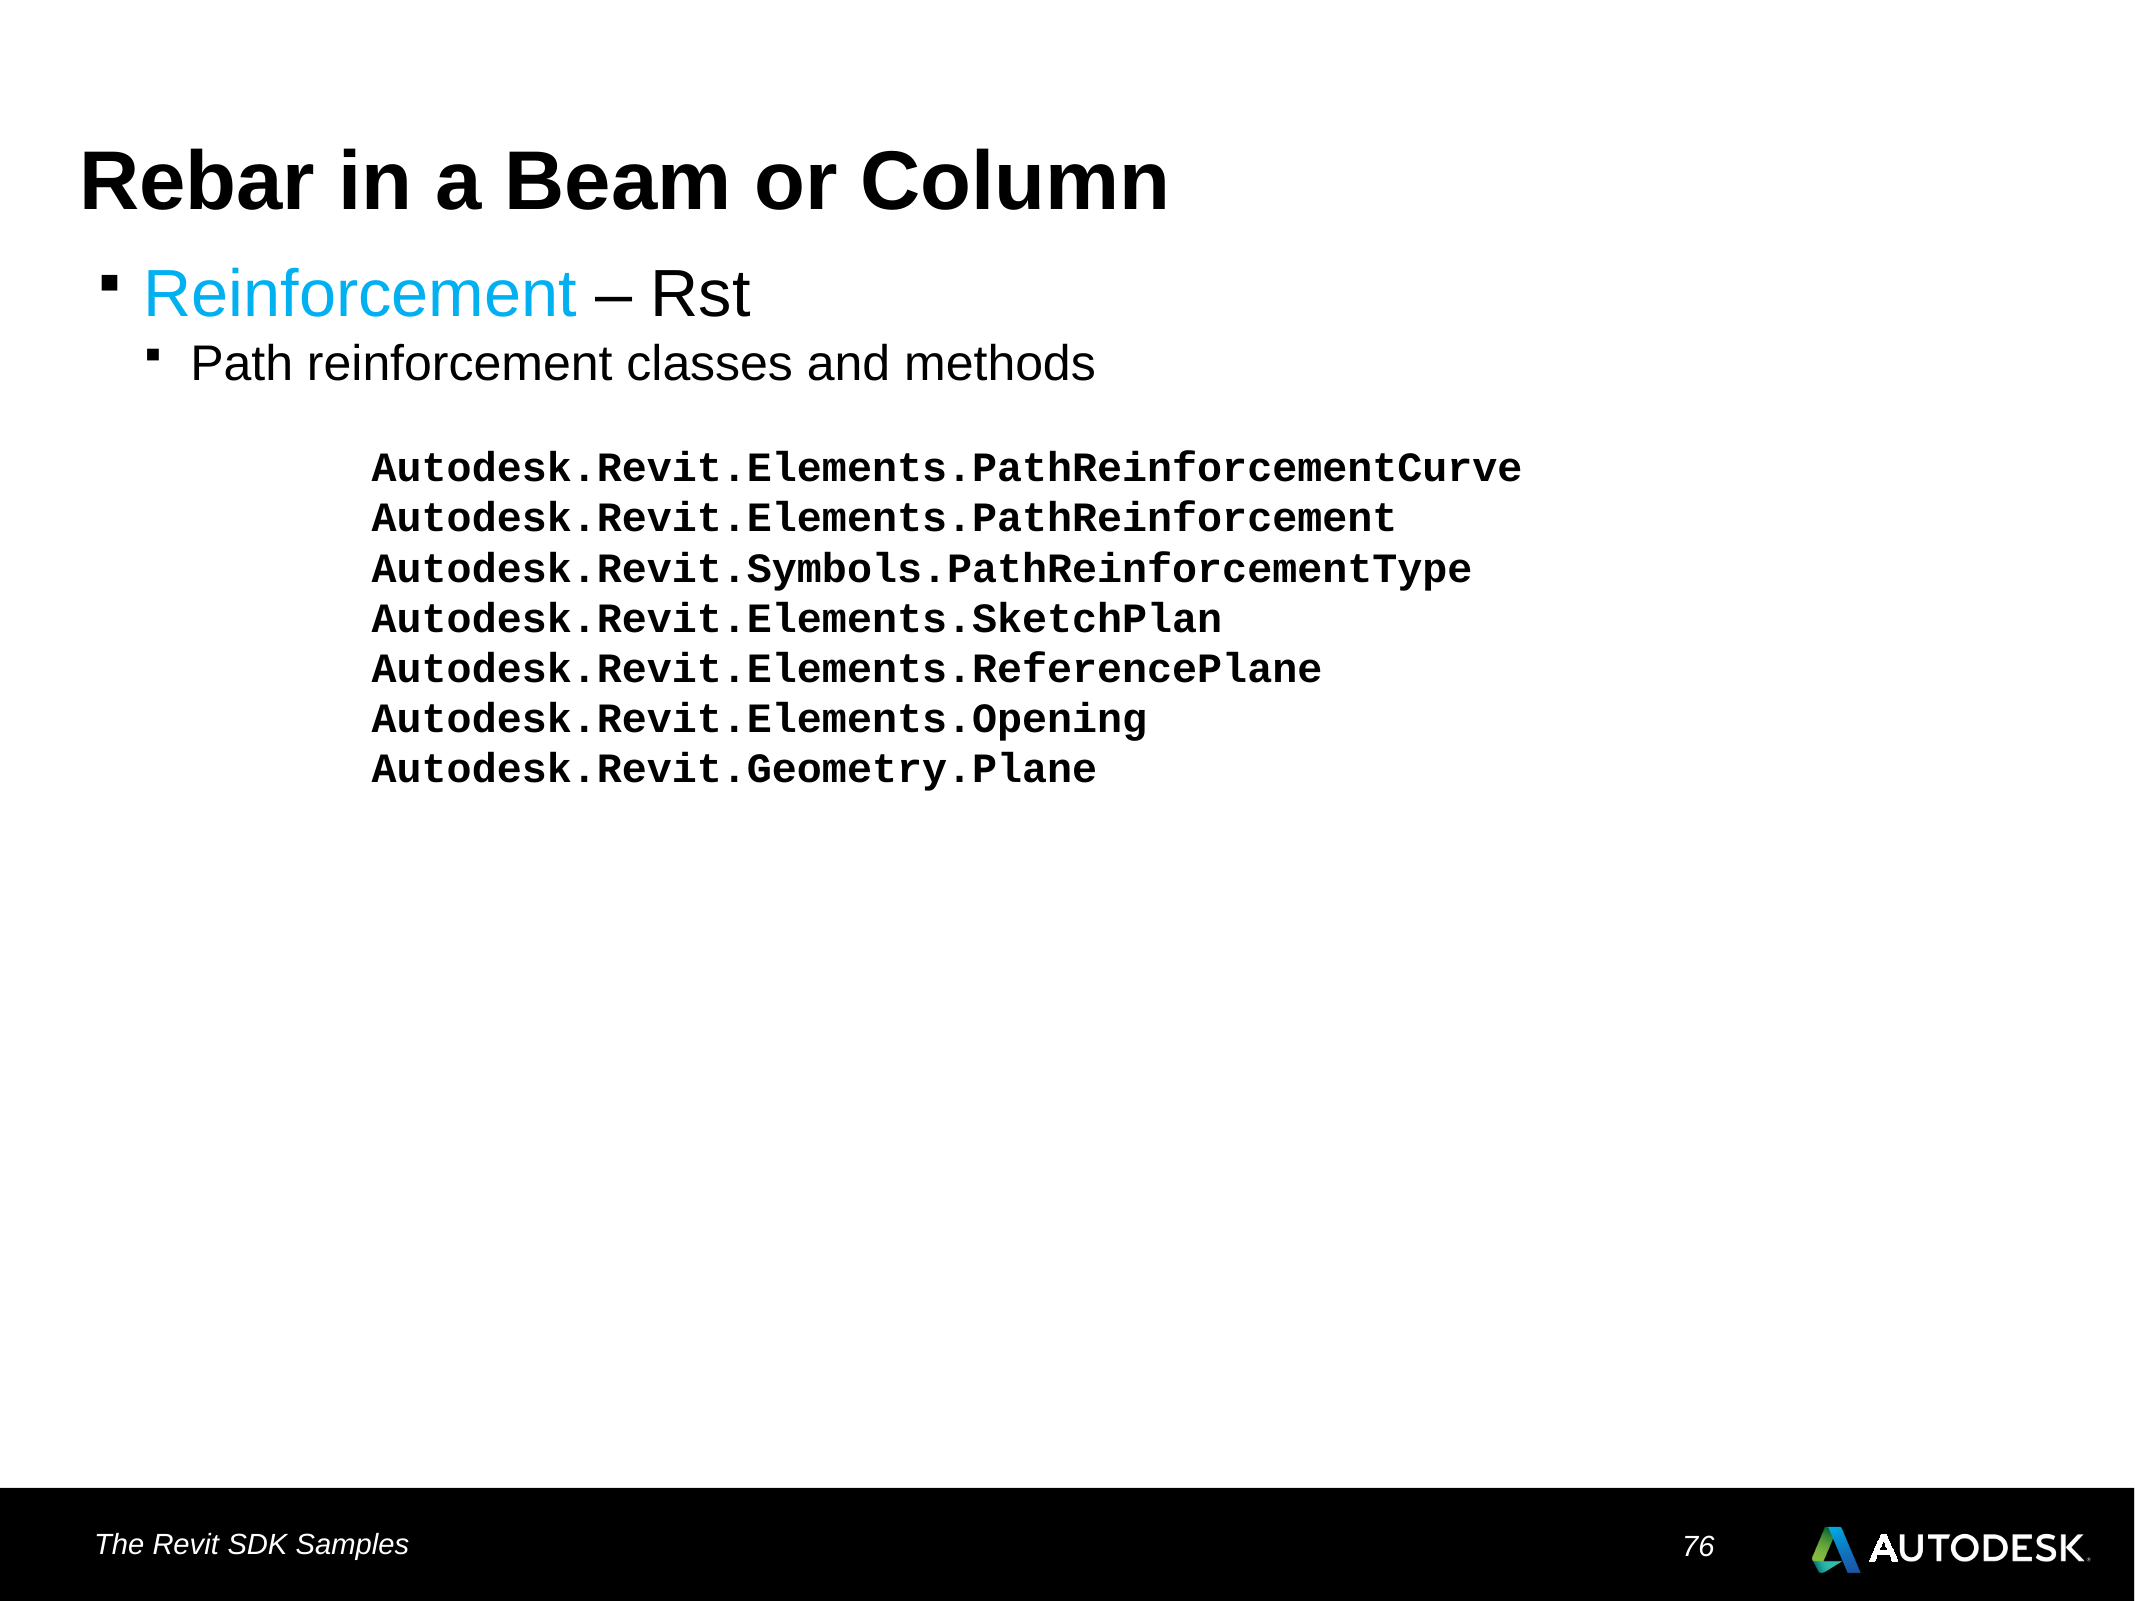

# Rebar in a Beam or Column
Reinforcement – Rst
Path reinforcement classes and methods
Autodesk.Revit.Elements.PathReinforcementCurve
Autodesk.Revit.Elements.PathReinforcement
Autodesk.Revit.Symbols.PathReinforcementType
Autodesk.Revit.Elements.SketchPlan
Autodesk.Revit.Elements.ReferencePlane
Autodesk.Revit.Elements.Opening
Autodesk.Revit.Geometry.Plane
The Revit SDK Samples
76